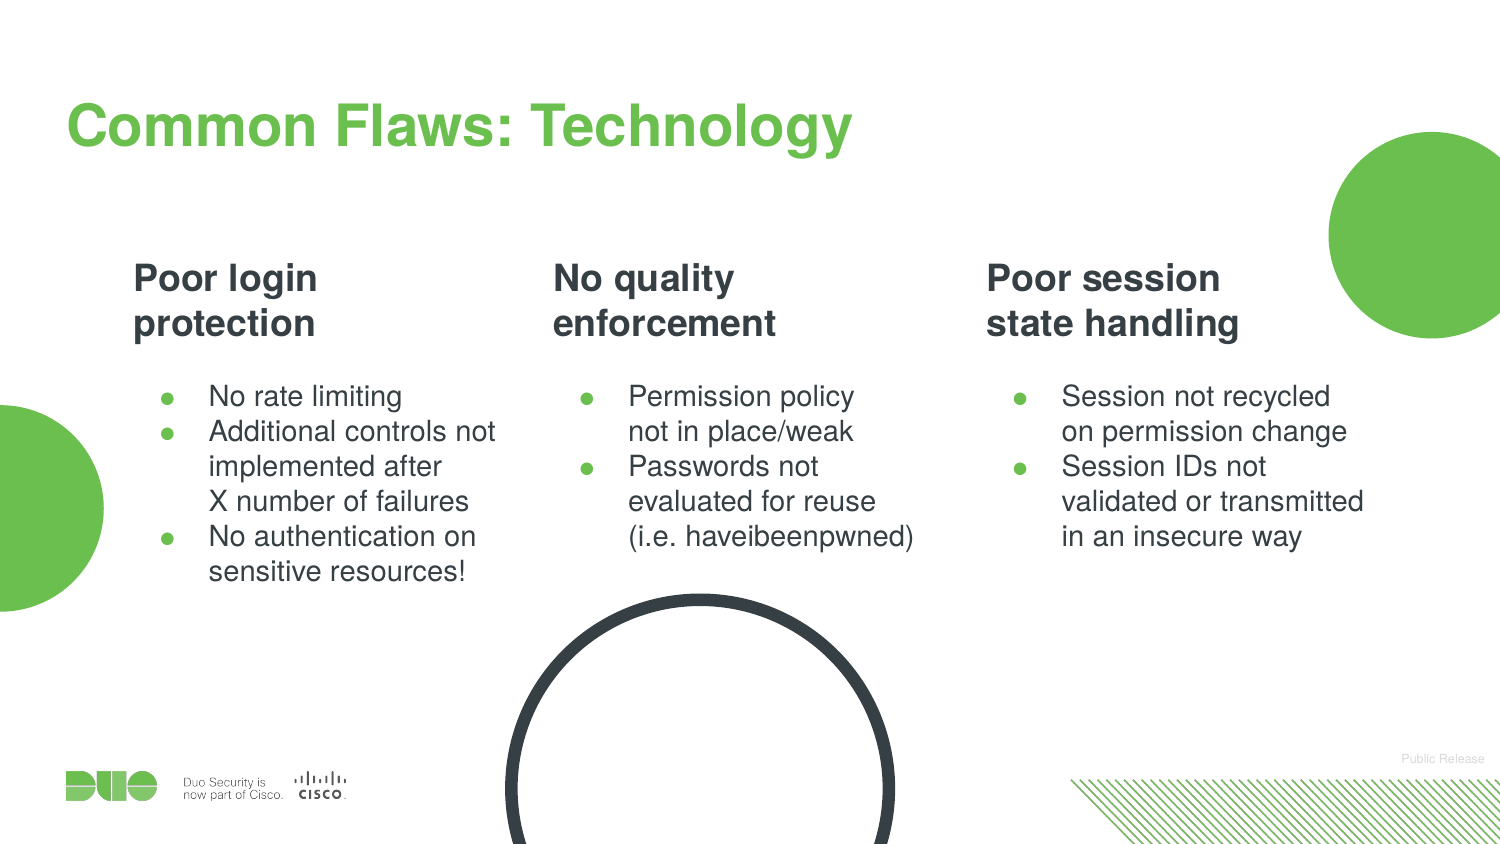

# Common Flaws: Technology
Poor login protection
No rate limiting
Additional controls not implemented after
X number of failures
No authentication on sensitive resources!

No quality enforcement
Permission policy
not in place/weak
Passwords not evaluated for reuse
(i.e. haveibeenpwned)

Poor session
state handling
Session not recycled on permission change
Session IDs not validated or transmitted in an insecure way